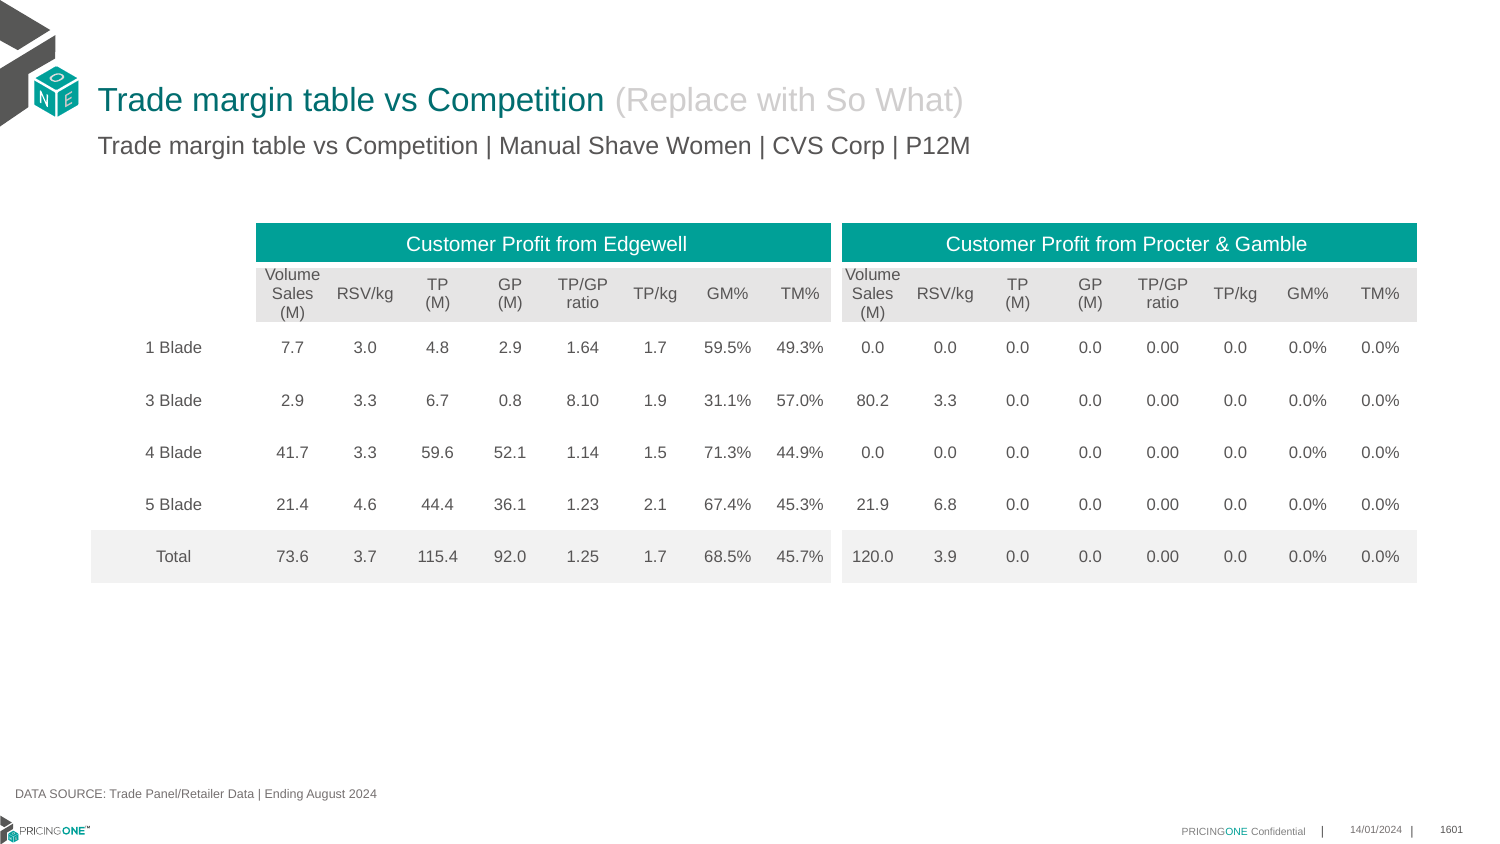

# Trade margin table vs Competition (Replace with So What)
Trade margin table vs Competition | Manual Shave Women | CVS Corp | P12M
|  | Customer Profit from Edgewell |  |  |  |  |  |  |  | Customer Profit from Procter & Gamble |  |  |  |  |  |  |  |
| --- | --- | --- | --- | --- | --- | --- | --- | --- | --- | --- | --- | --- | --- | --- | --- | --- |
|  | Volume Sales (M) | RSV/kg | TP (M) | GP (M) | TP/GP ratio | TP/kg | GM% | TM% | Volume Sales (M) | RSV/kg | TP (M) | GP (M) | TP/GP ratio | TP/kg | GM% | TM% |
| 1 Blade | 7.7 | 3.0 | 4.8 | 2.9 | 1.64 | 1.7 | 59.5% | 49.3% | 0.0 | 0.0 | 0.0 | 0.0 | 0.00 | 0.0 | 0.0% | 0.0% |
| 3 Blade | 2.9 | 3.3 | 6.7 | 0.8 | 8.10 | 1.9 | 31.1% | 57.0% | 80.2 | 3.3 | 0.0 | 0.0 | 0.00 | 0.0 | 0.0% | 0.0% |
| 4 Blade | 41.7 | 3.3 | 59.6 | 52.1 | 1.14 | 1.5 | 71.3% | 44.9% | 0.0 | 0.0 | 0.0 | 0.0 | 0.00 | 0.0 | 0.0% | 0.0% |
| 5 Blade | 21.4 | 4.6 | 44.4 | 36.1 | 1.23 | 2.1 | 67.4% | 45.3% | 21.9 | 6.8 | 0.0 | 0.0 | 0.00 | 0.0 | 0.0% | 0.0% |
| Total | 73.6 | 3.7 | 115.4 | 92.0 | 1.25 | 1.7 | 68.5% | 45.7% | 120.0 | 3.9 | 0.0 | 0.0 | 0.00 | 0.0 | 0.0% | 0.0% |
DATA SOURCE: Trade Panel/Retailer Data | Ending August 2024

14/01/2024
1601